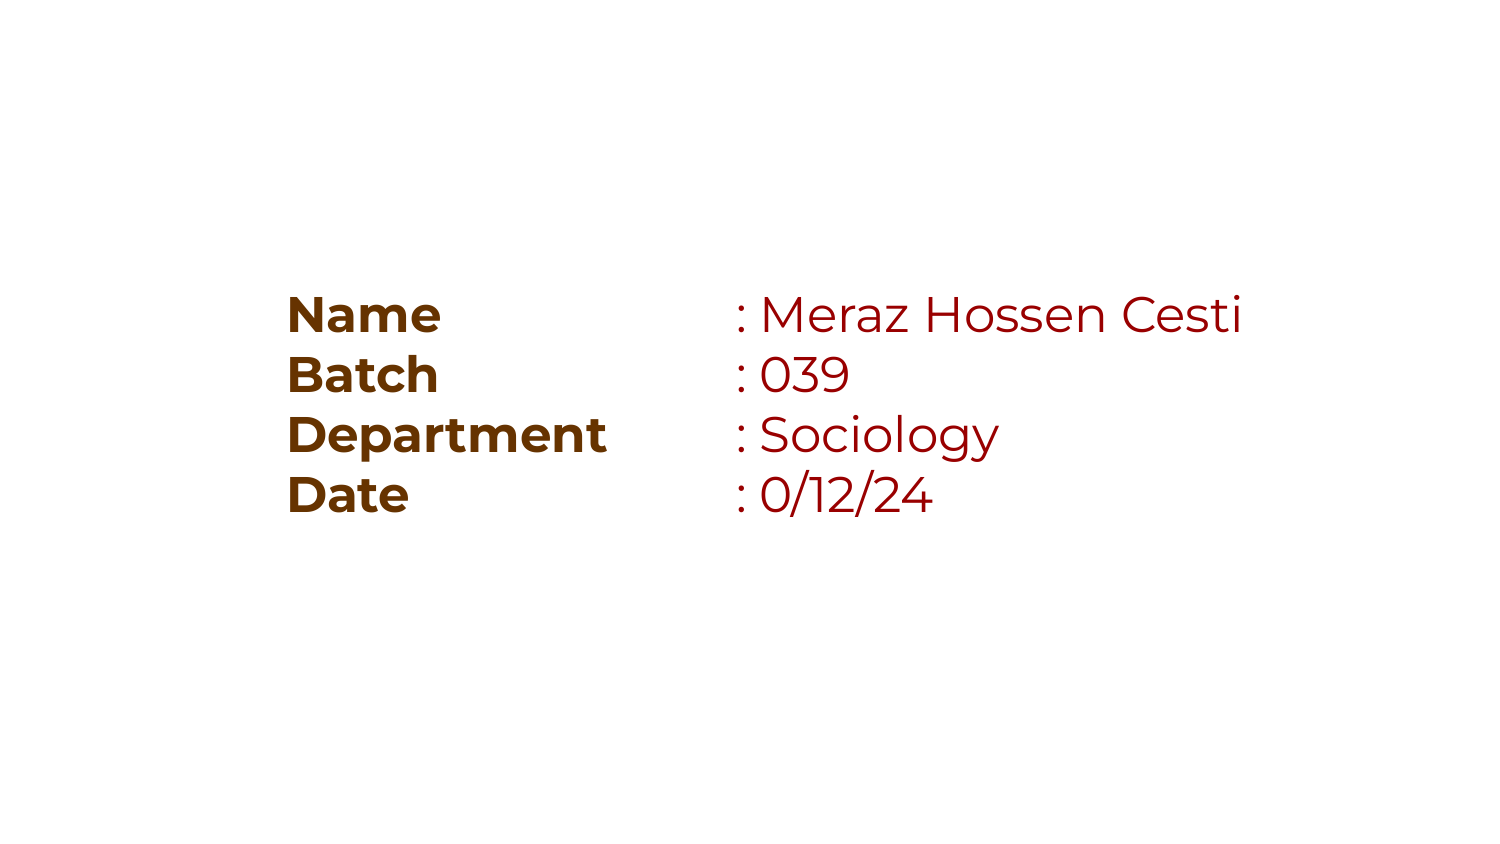

Name		: Meraz Hossen Cesti
Batch		: 039
Department	: Sociology
Date			: 0/12/24